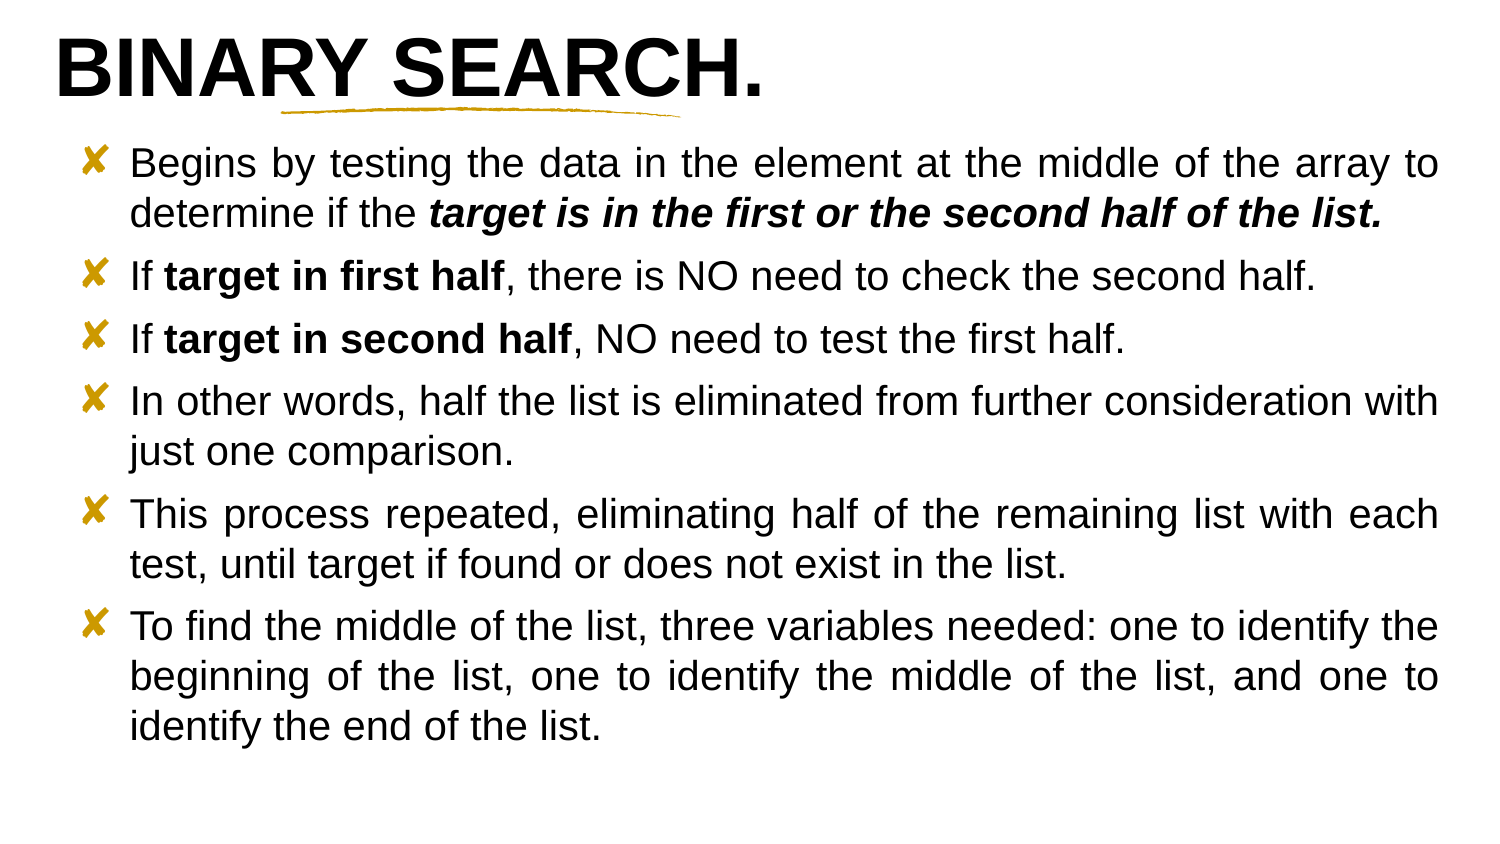

# BINARY SEARCH.
Begins by testing the data in the element at the middle of the array to determine if the target is in the first or the second half of the list.
If target in first half, there is NO need to check the second half.
If target in second half, NO need to test the first half.
In other words, half the list is eliminated from further consideration with just one comparison.
This process repeated, eliminating half of the remaining list with each test, until target if found or does not exist in the list.
To find the middle of the list, three variables needed: one to identify the beginning of the list, one to identify the middle of the list, and one to identify the end of the list.